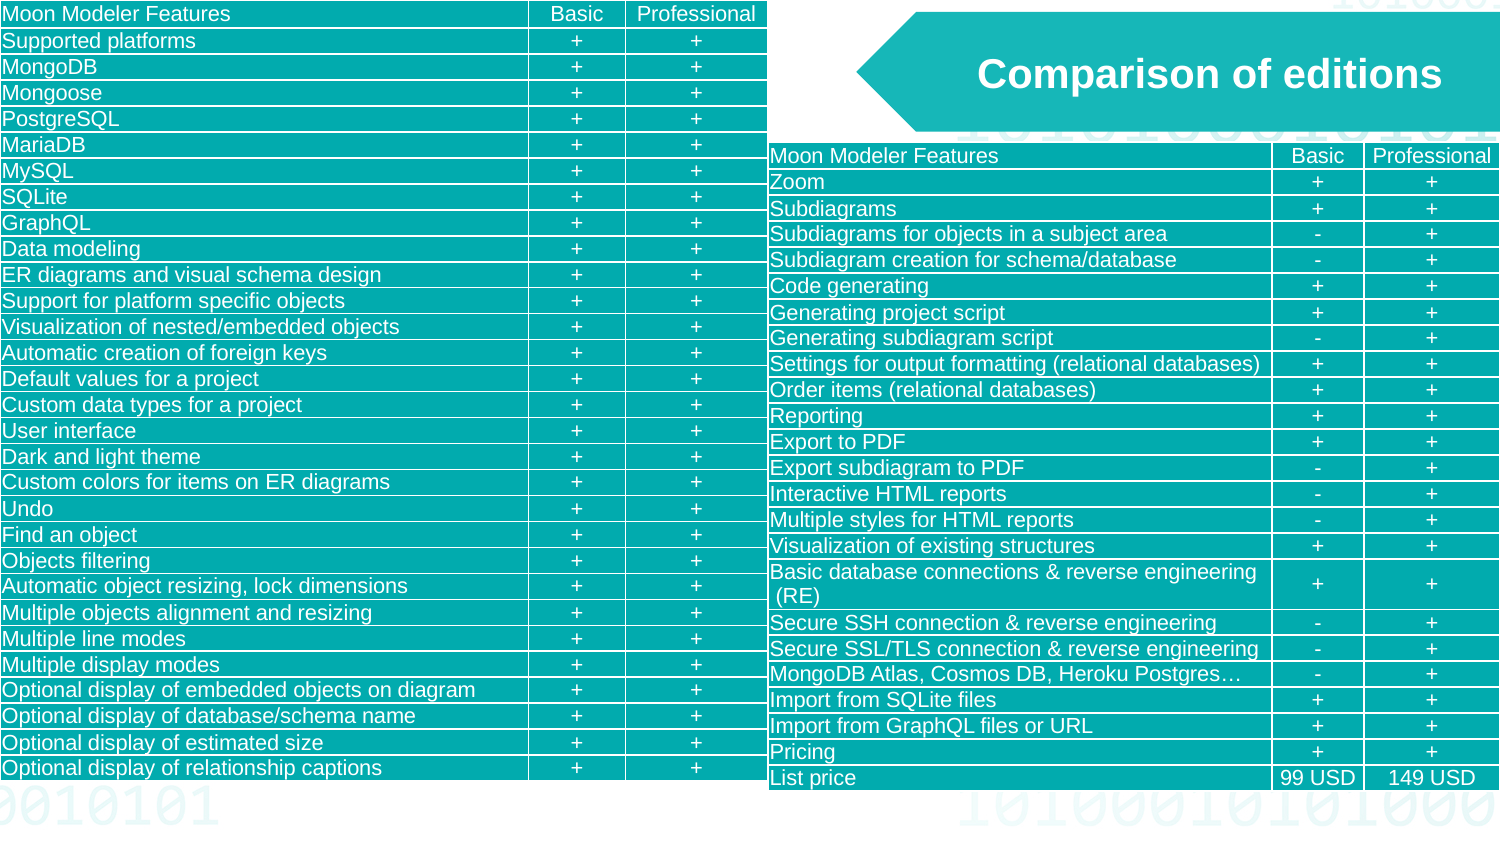

| Moon Modeler Features | Basic | Professional |
| --- | --- | --- |
| Supported platforms | + | + |
| MongoDB | + | + |
| Mongoose | + | + |
| PostgreSQL | + | + |
| MariaDB | + | + |
| MySQL | + | + |
| SQLite | + | + |
| GraphQL | + | + |
| Data modeling | + | + |
| ER diagrams and visual schema design | + | + |
| Support for platform specific objects | + | + |
| Visualization of nested/embedded objects | + | + |
| Automatic creation of foreign keys | + | + |
| Default values for a project | + | + |
| Custom data types for a project | + | + |
| User interface | + | + |
| Dark and light theme | + | + |
| Custom colors for items on ER diagrams | + | + |
| Undo | + | + |
| Find an object | + | + |
| Objects filtering | + | + |
| Automatic object resizing, lock dimensions | + | + |
| Multiple objects alignment and resizing | + | + |
| Multiple line modes | + | + |
| Multiple display modes | + | + |
| Optional display of embedded objects on diagram | + | + |
| Optional display of database/schema name | + | + |
| Optional display of estimated size | + | + |
| Optional display of relationship captions | + | + |

Comparison of editions
| Moon Modeler Features | Basic | Professional |
| --- | --- | --- |
| Zoom | + | + |
| Subdiagrams | + | + |
| Subdiagrams for objects in a subject area | - | + |
| Subdiagram creation for schema/database | - | + |
| Code generating | + | + |
| Generating project script | + | + |
| Generating subdiagram script | - | + |
| Settings for output formatting (relational databases) | + | + |
| Order items (relational databases) | + | + |
| Reporting | + | + |
| Export to PDF | + | + |
| Export subdiagram to PDF | - | + |
| Interactive HTML reports | - | + |
| Multiple styles for HTML reports | - | + |
| Visualization of existing structures | + | + |
| Basic database connections & reverse engineering (RE) | + | + |
| Secure SSH connection & reverse engineering | - | + |
| Secure SSL/TLS connection & reverse engineering | - | + |
| MongoDB Atlas, Cosmos DB, Heroku Postgres… | - | + |
| Import from SQLite files | + | + |
| Import from GraphQL files or URL | + | + |
| Pricing | + | + |
| List price | 99 USD | 149 USD |